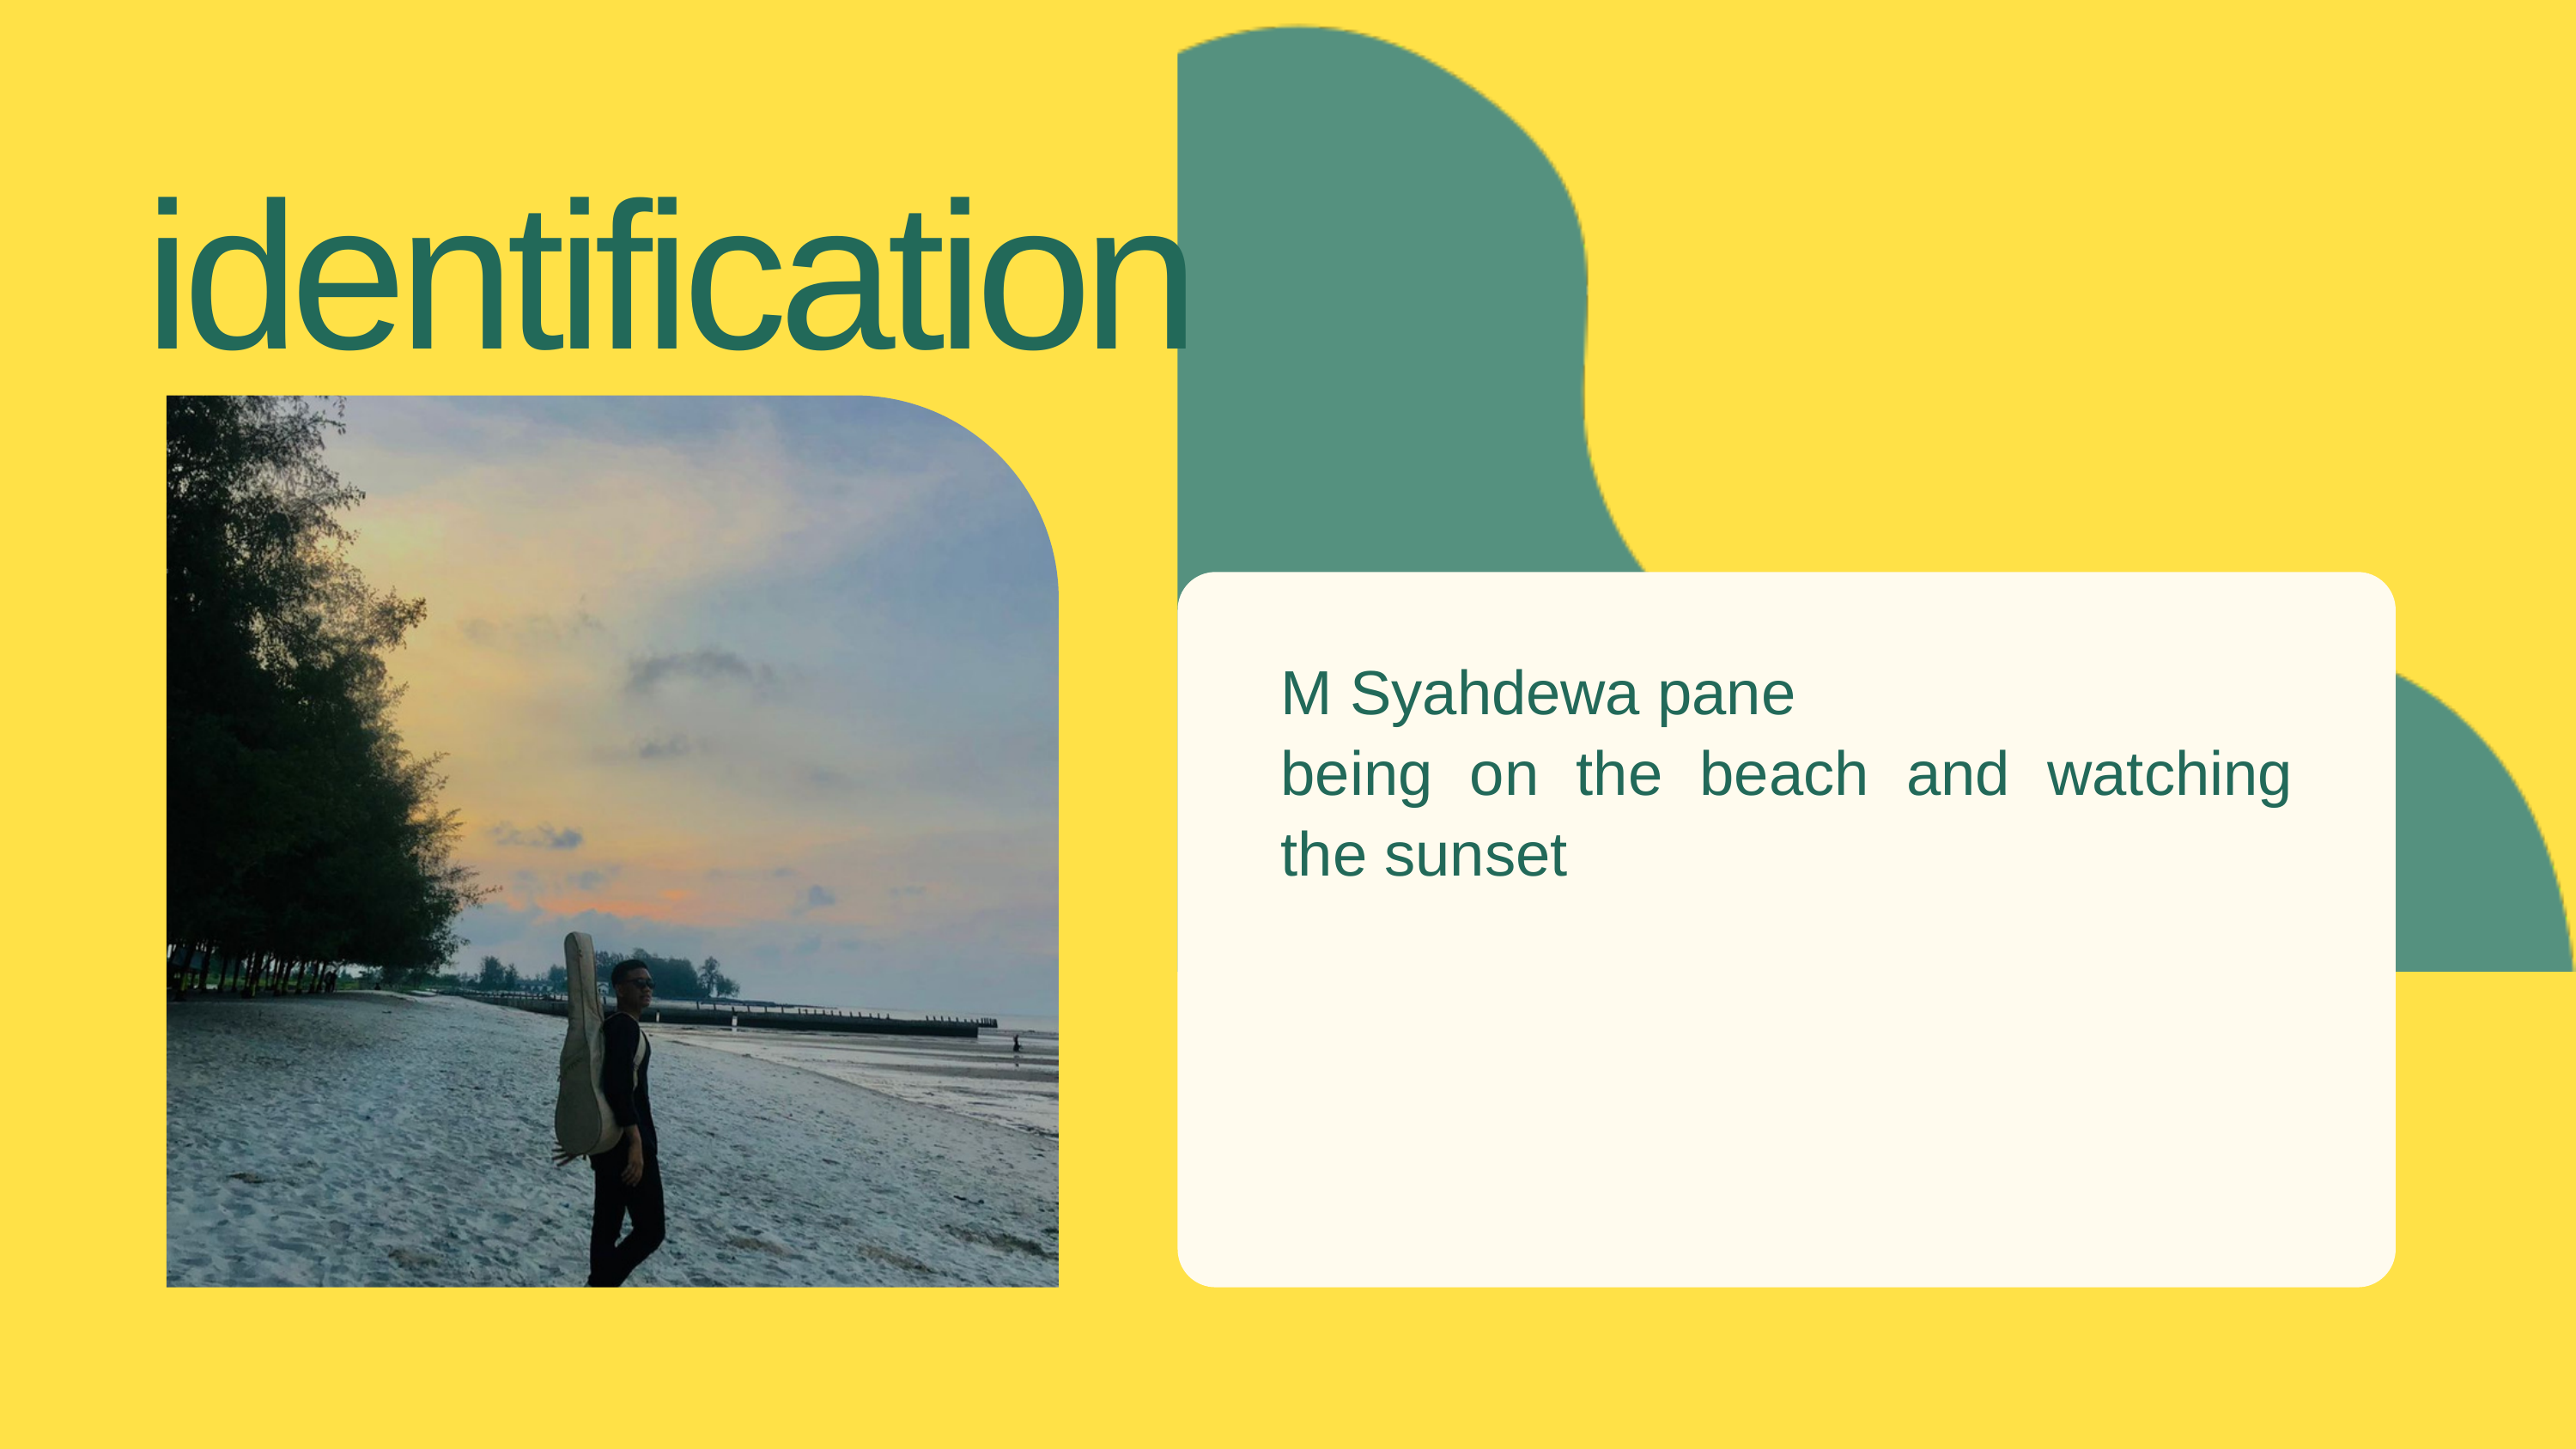

identification

M Syahdewa pane
being on the beach and watching the sunset